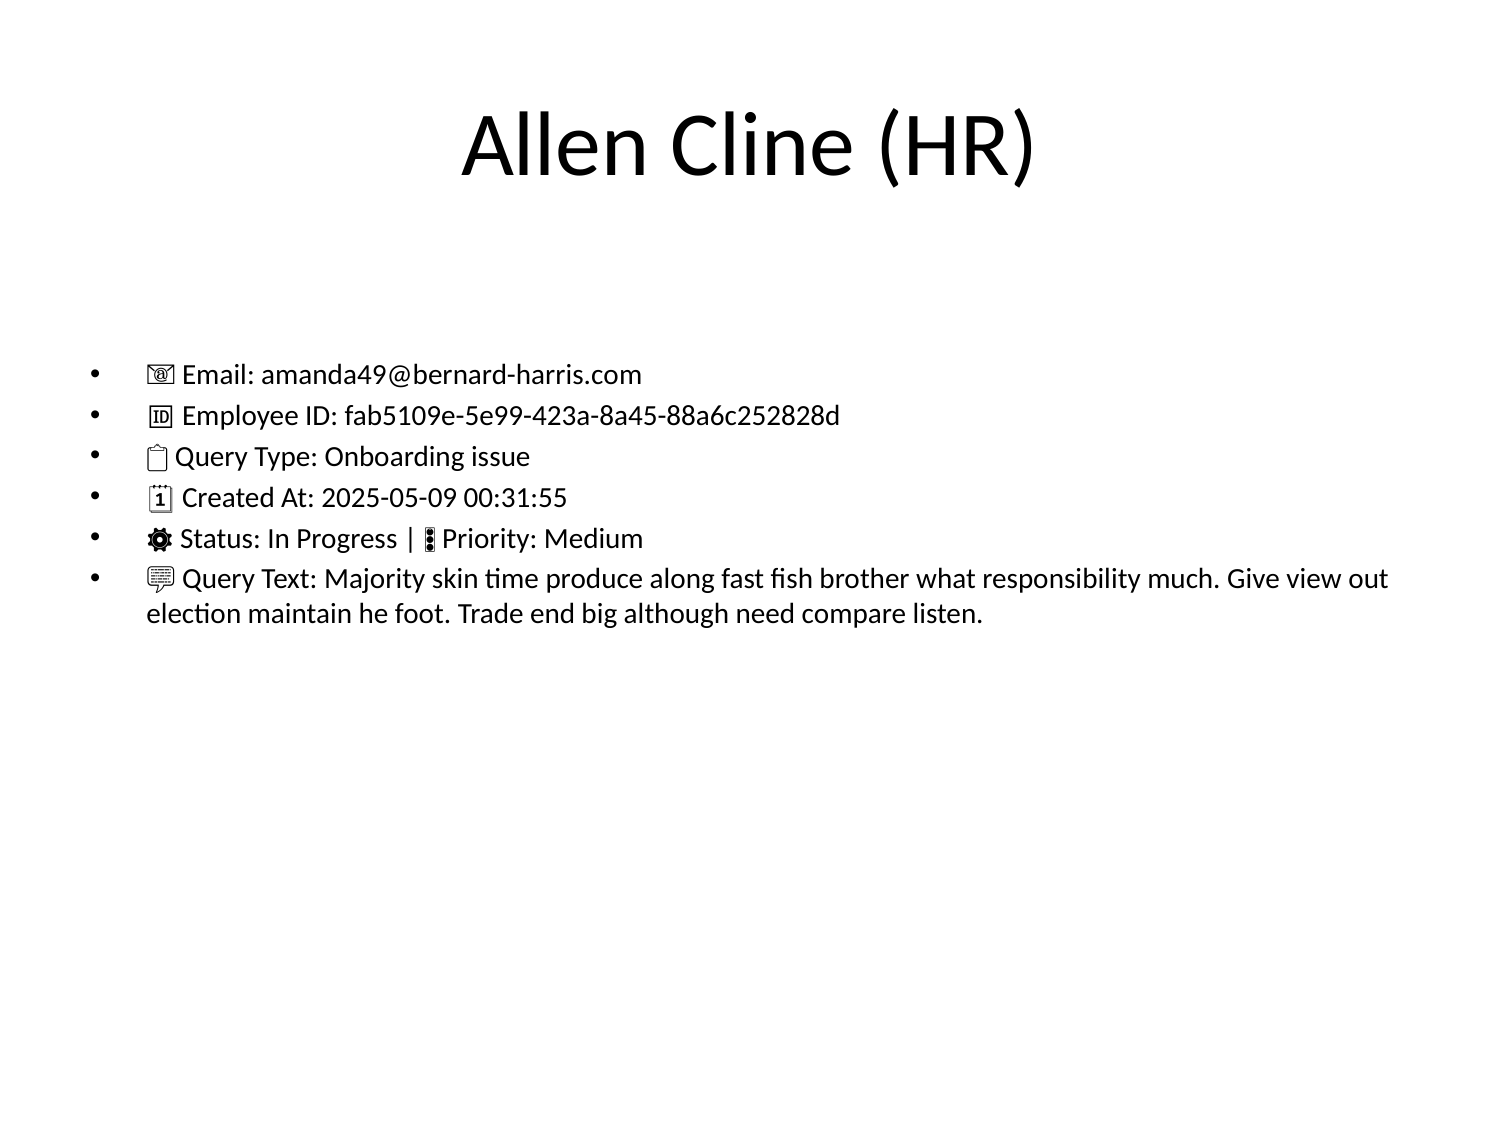

# Allen Cline (HR)

📧 Email: amanda49@bernard-harris.com
🆔 Employee ID: fab5109e-5e99-423a-8a45-88a6c252828d
📋 Query Type: Onboarding issue
🗓 Created At: 2025-05-09 00:31:55
⚙ Status: In Progress | 🚦 Priority: Medium
💬 Query Text: Majority skin time produce along fast fish brother what responsibility much. Give view out election maintain he foot. Trade end big although need compare listen.